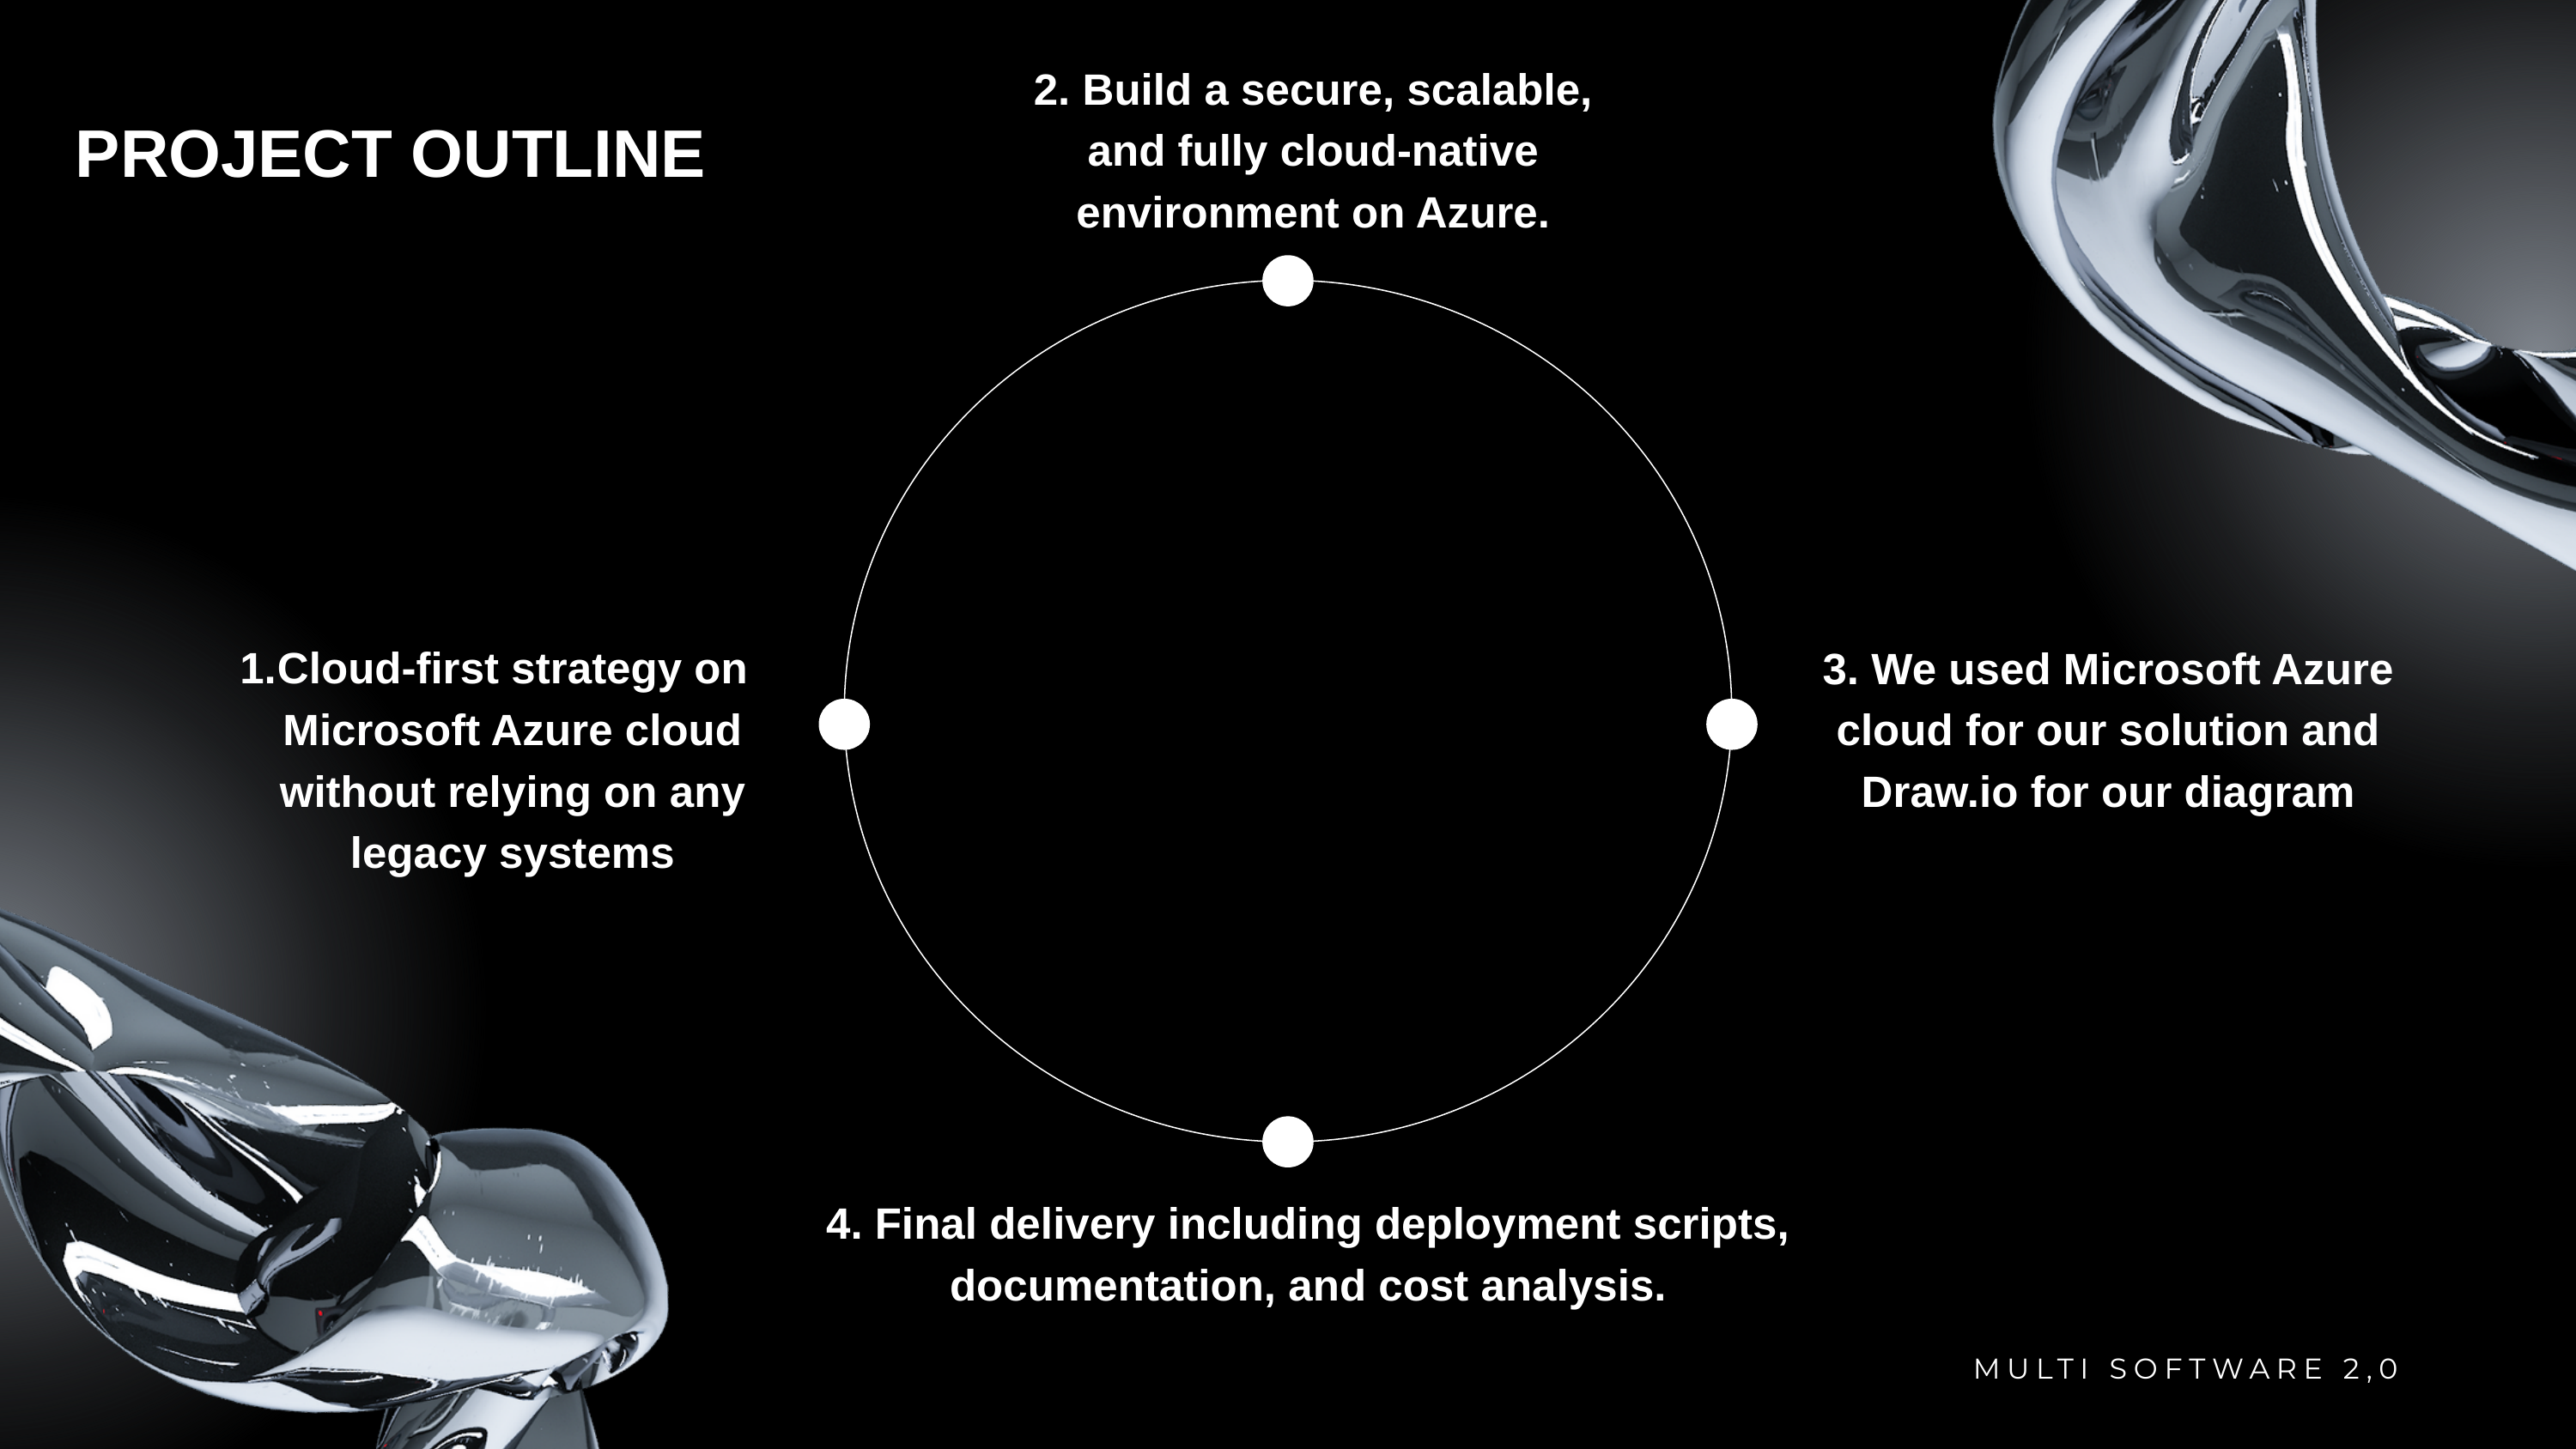

2. Build a secure, scalable, and fully cloud-native environment on Azure.
PROJECT OUTLINE

Cloud-first strategy on Microsoft Azure cloud without relying on any legacy systems
3. We used Microsoft Azure cloud for our solution and Draw.io for our diagram

4. Final delivery including deployment scripts, documentation, and cost analysis.
MULTI SOFTWARE 2,0